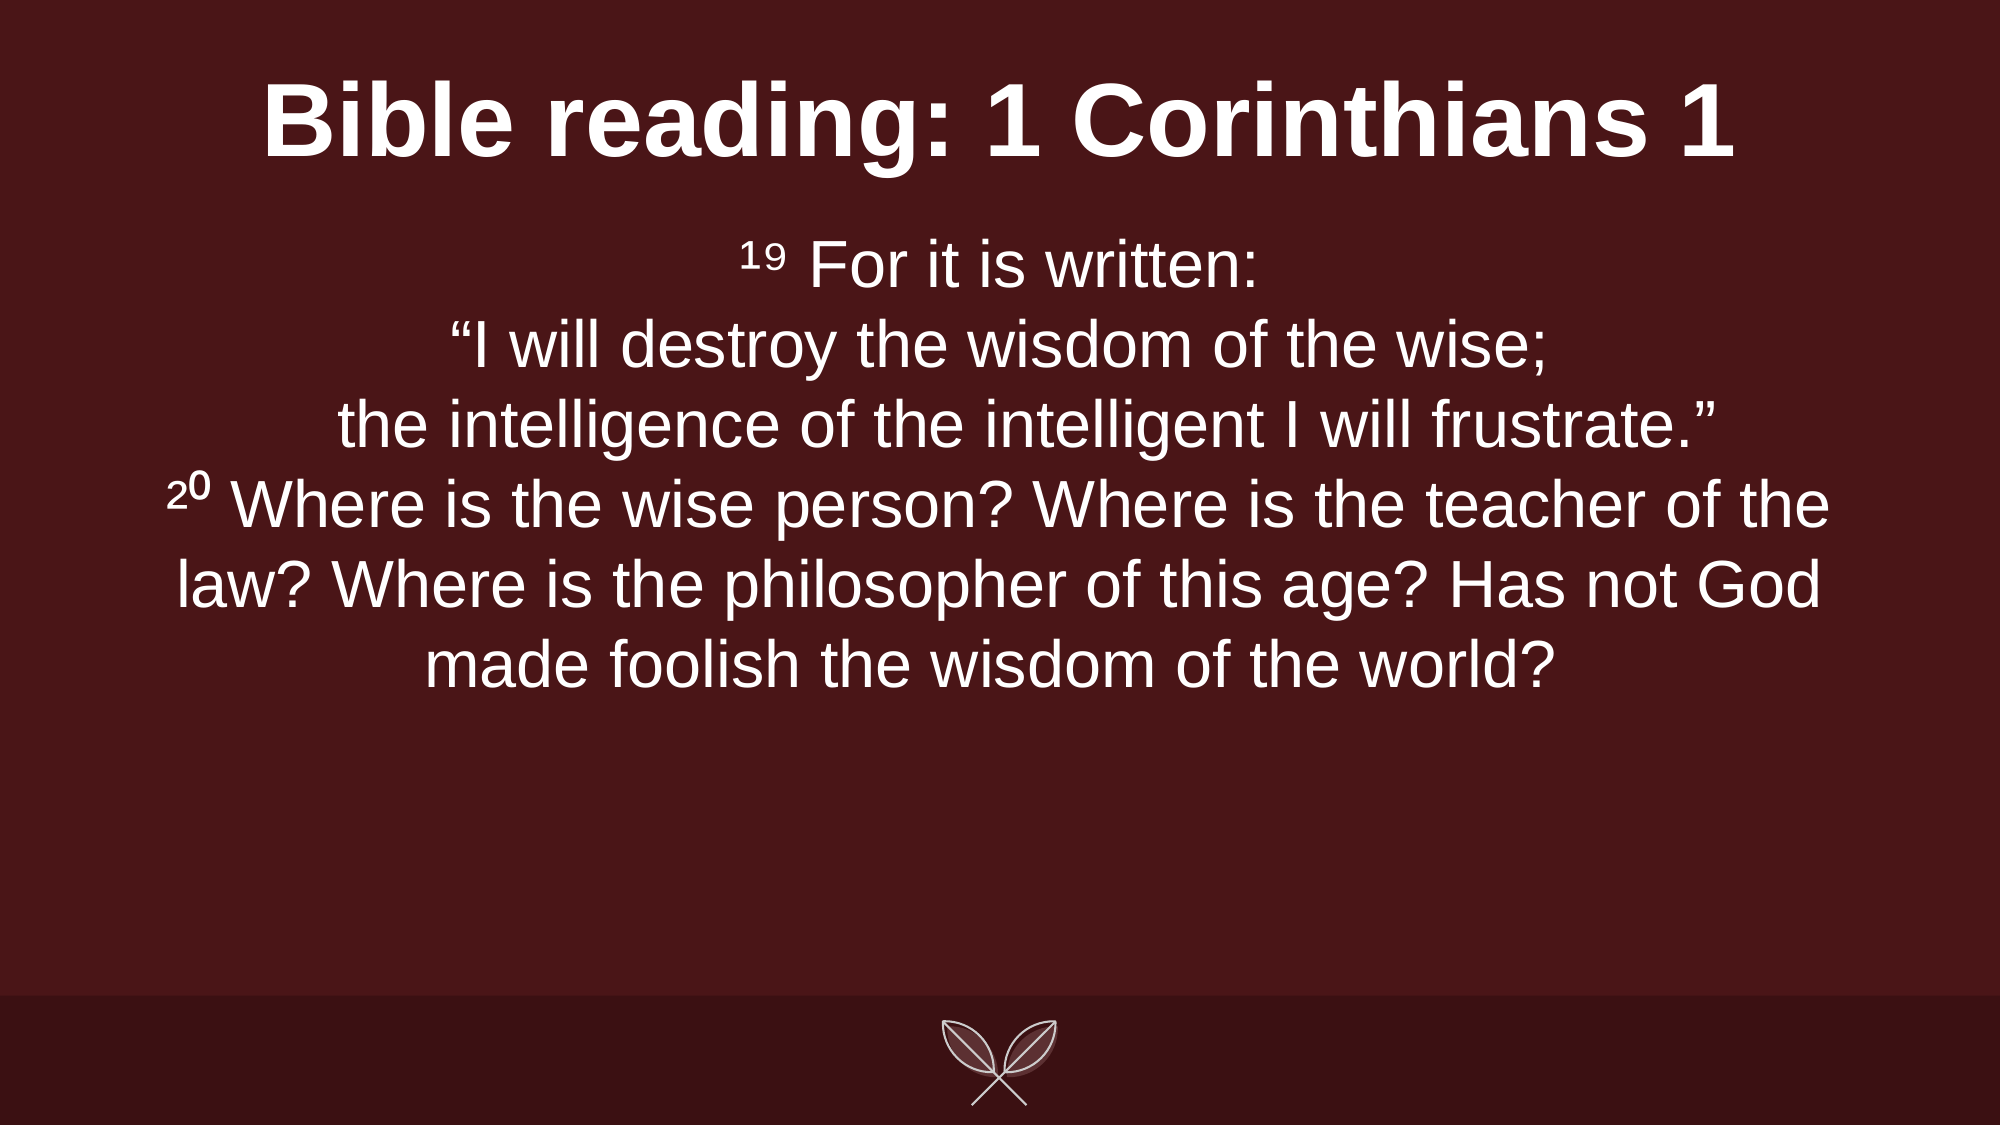

Bible reading: 1 Corinthians 1
¹⁹ For it is written:
“I will destroy the wisdom of the wise;
    the intelligence of the intelligent I will frustrate.”
²⁰ Where is the wise person? Where is the teacher of the law? Where is the philosopher of this age? Has not God made foolish the wisdom of the world?